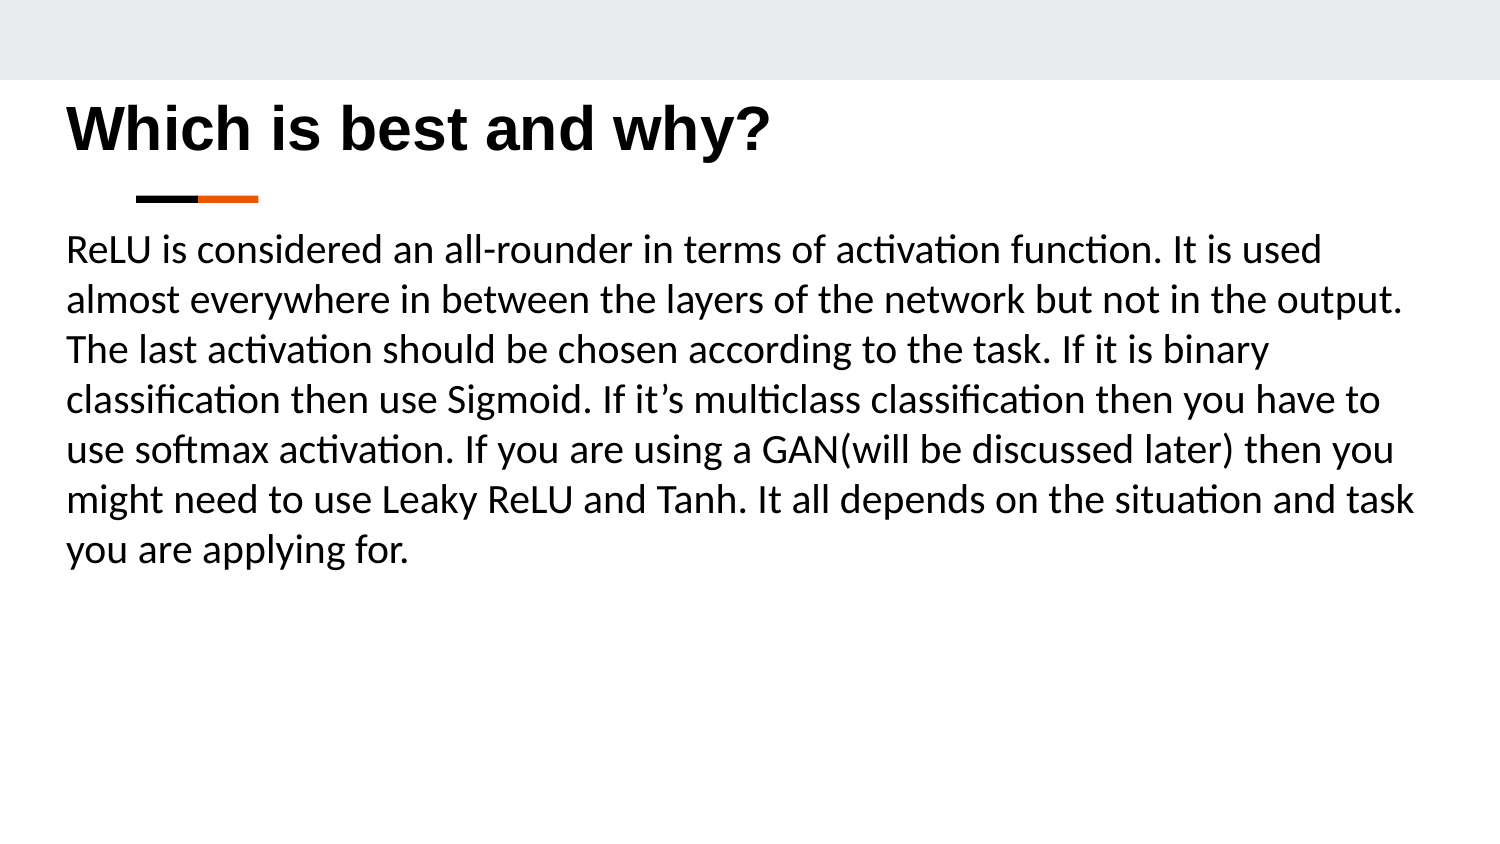

# Which is best and why?
ReLU is considered an all-rounder in terms of activation function. It is used almost everywhere in between the layers of the network but not in the output. The last activation should be chosen according to the task. If it is binary classification then use Sigmoid. If it’s multiclass classification then you have to use softmax activation. If you are using a GAN(will be discussed later) then you might need to use Leaky ReLU and Tanh. It all depends on the situation and task you are applying for.